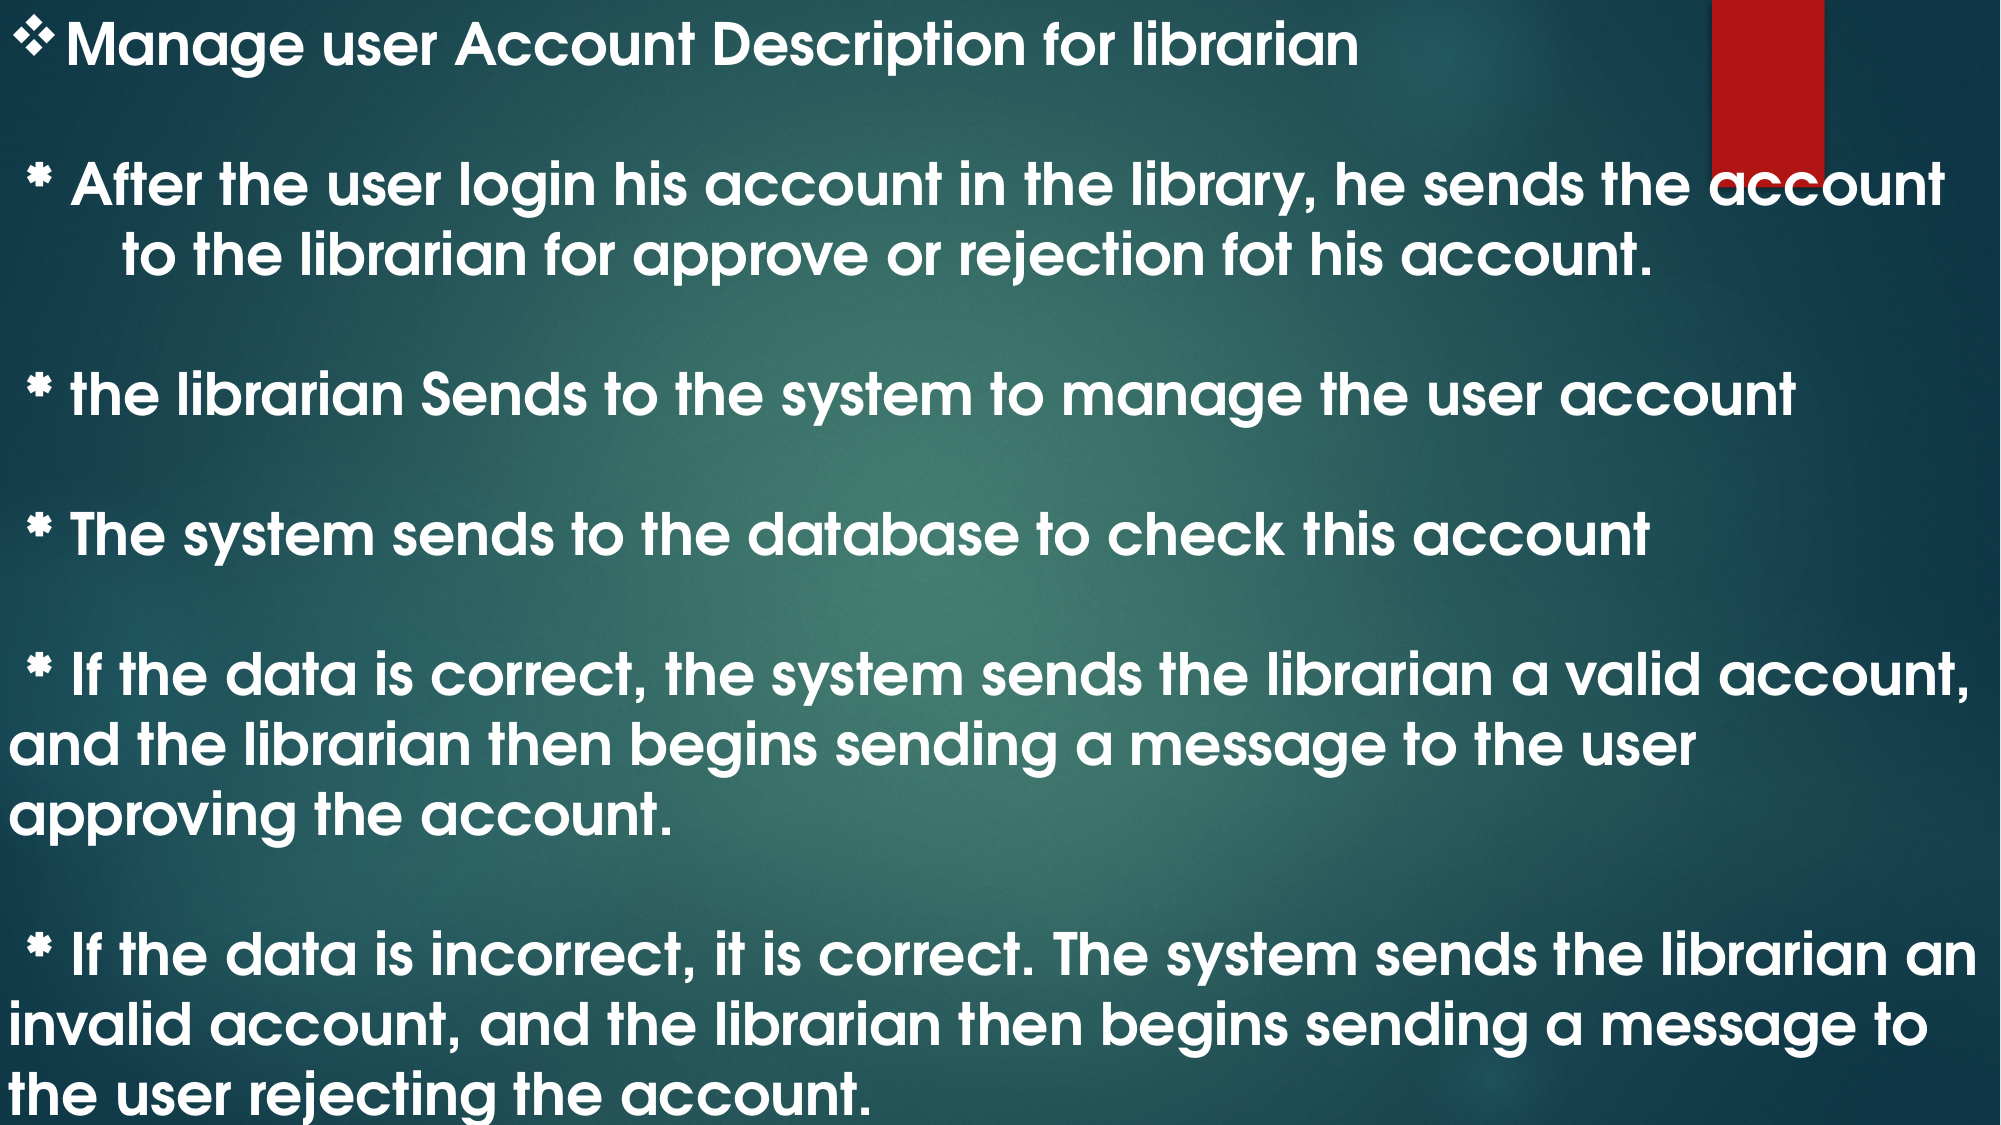

Manage user Account Description for librarian

 * After the user login his account in the library, he sends the account          to the librarian for approve or rejection fot his account.

 * the librarian Sends to the system to manage the user account

 * The system sends to the database to check this account

 * If the data is correct, the system sends the librarian a valid account, and the librarian then begins sending a message to the user approving the account.

 * If the data is incorrect, it is correct. The system sends the librarian an invalid account, and the librarian then begins sending a message to the user rejecting the account.
.
#